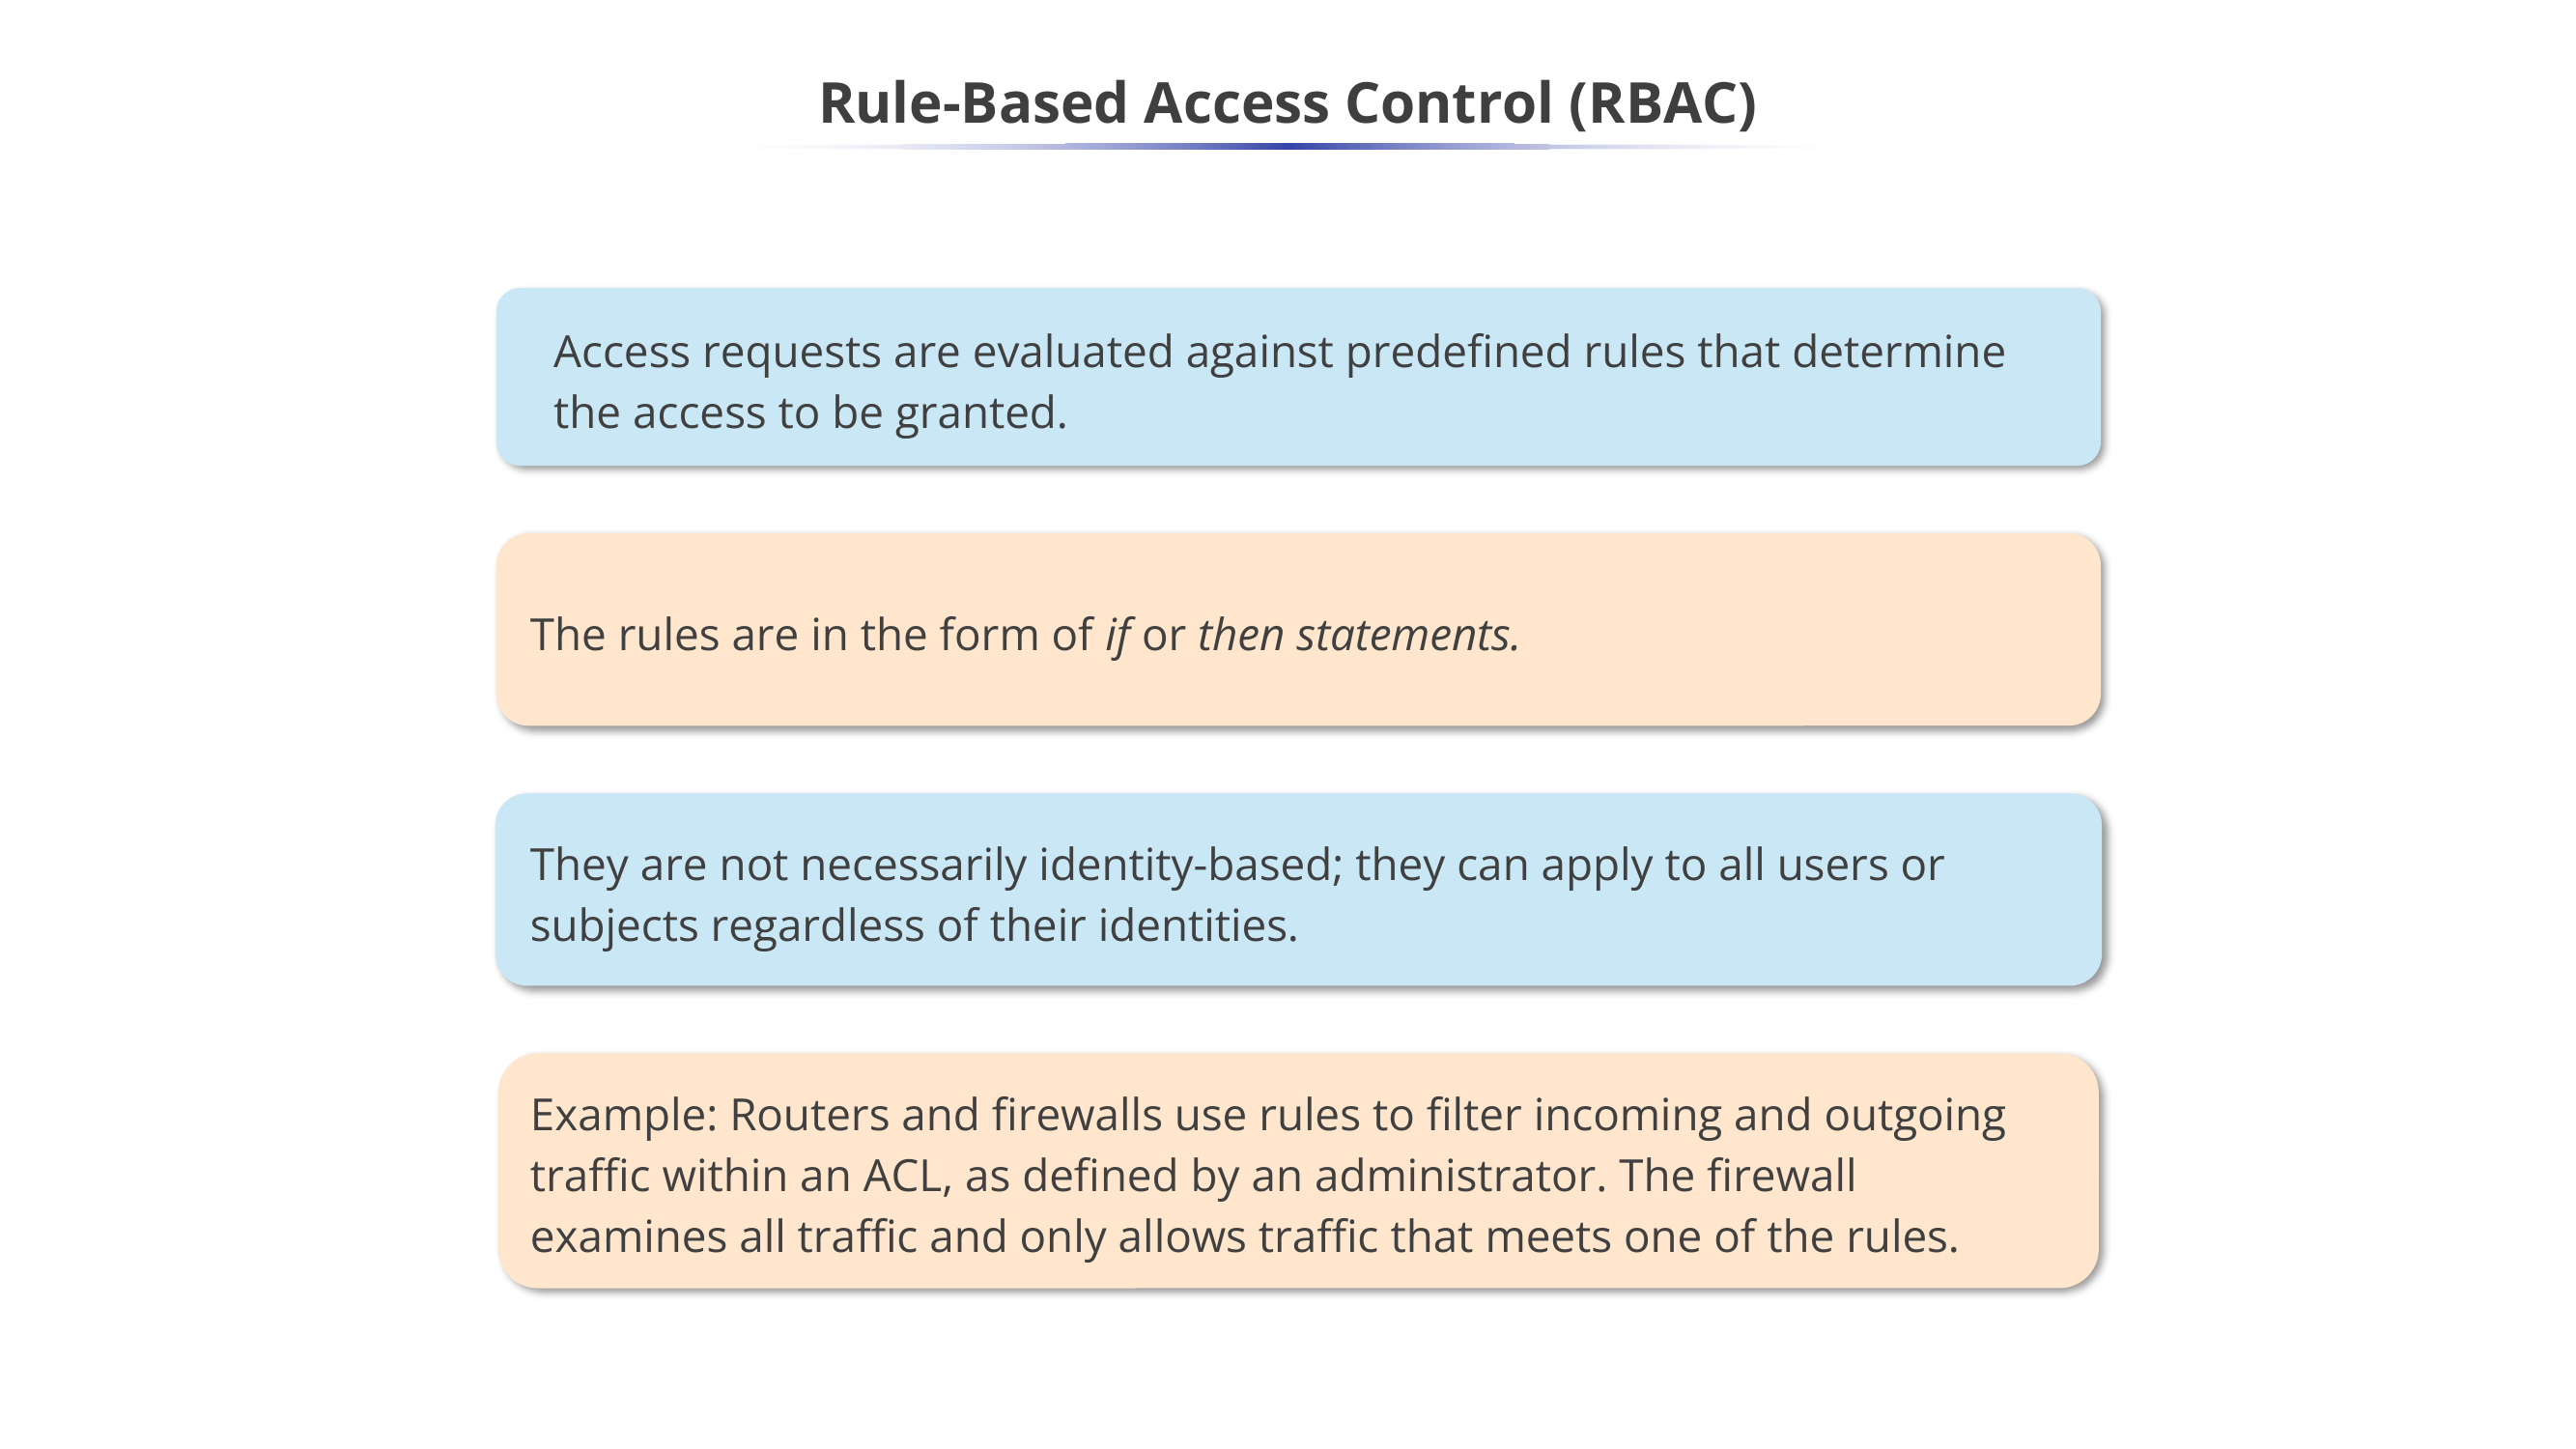

Rule-Based Access Control (RBAC)

Access requests are evaluated against predefined rules that determine the access to be granted.

The rules are in the form of if or then statements.

They are not necessarily identity-based; they can apply to all users or subjects regardless of their identities.

Example: Routers and firewalls use rules to filter incoming and outgoing traffic within an ACL, as defined by an administrator. The firewall examines all traffic and only allows traffic that meets one of the rules.